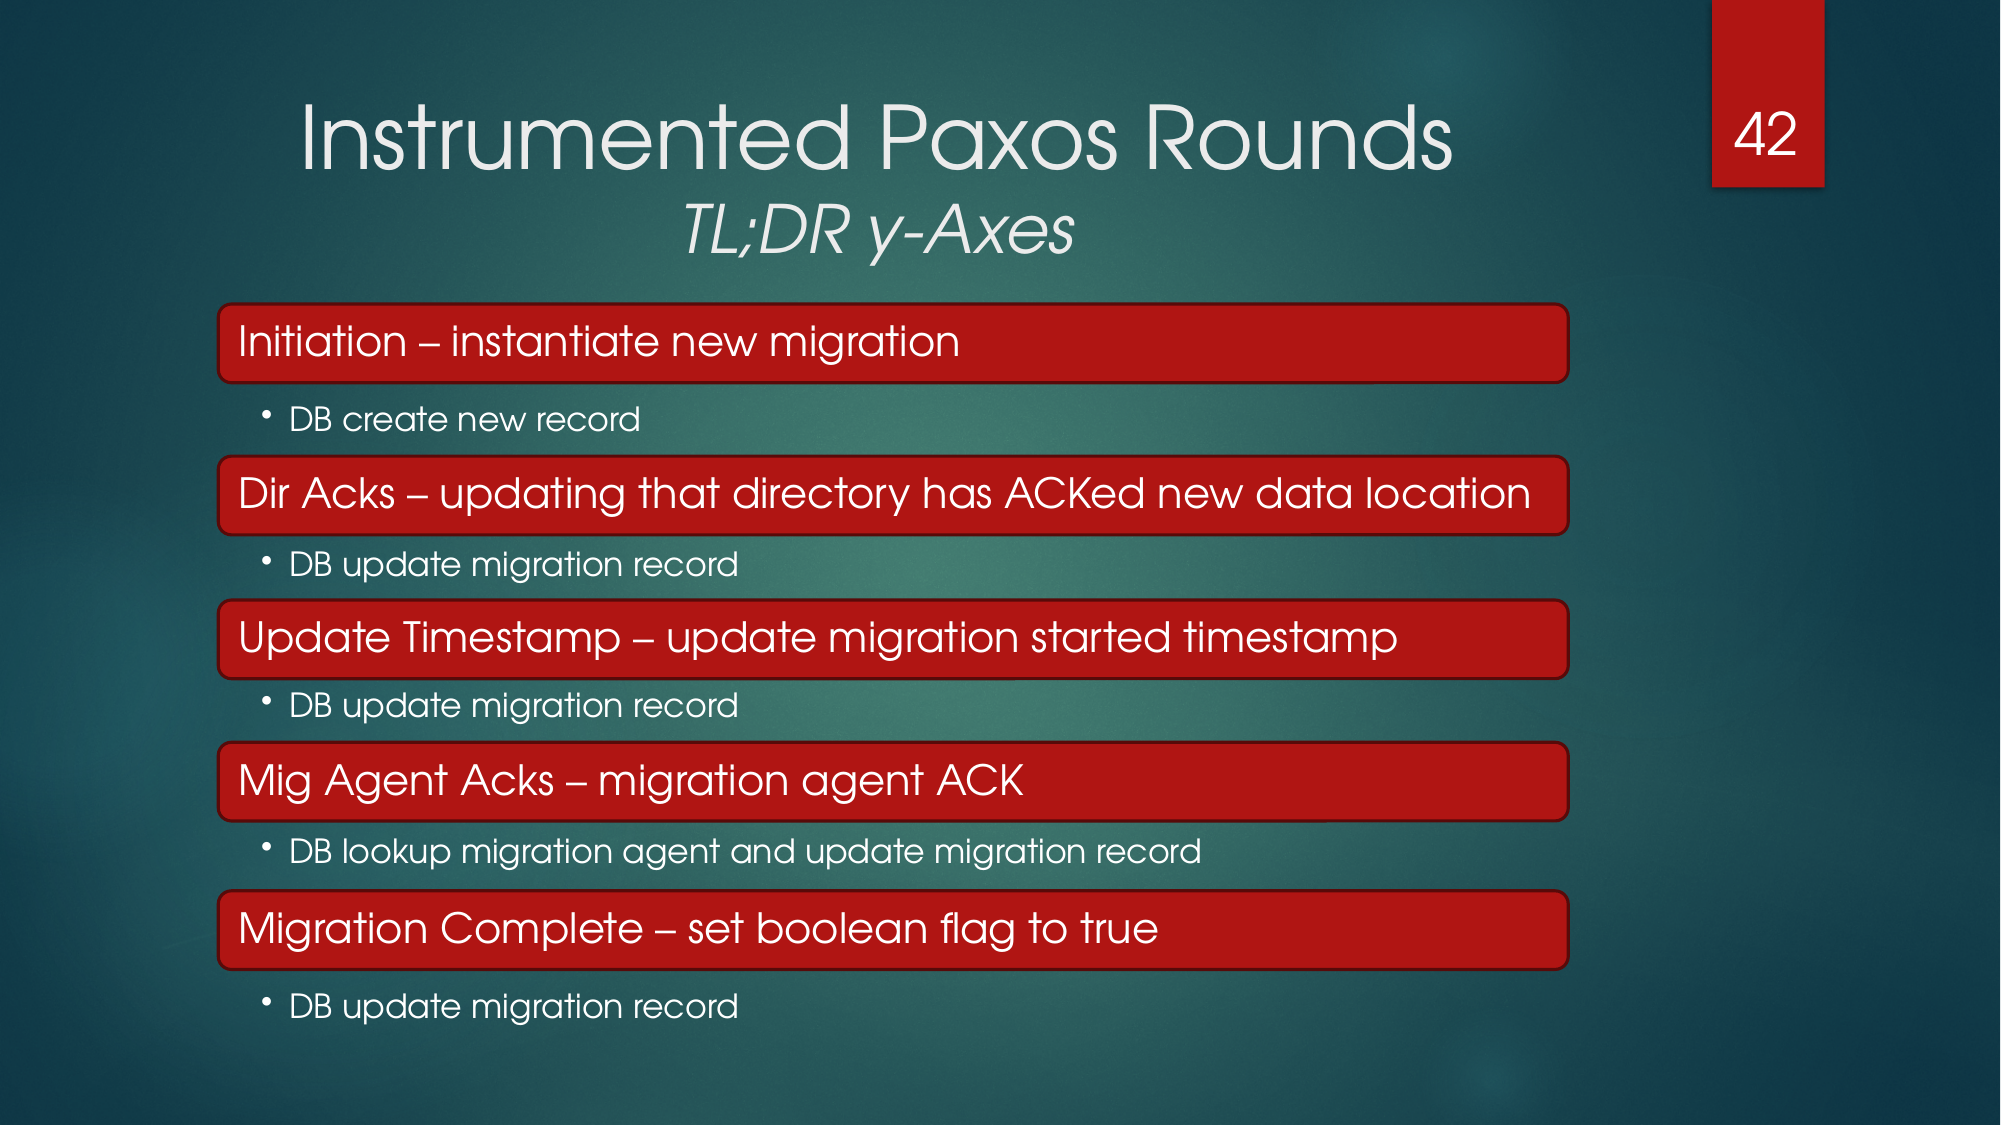

42
# Instrumented Paxos Rounds TL;DR y-Axes
Initiation – instantiate new migration
DB create new record
Dir Acks – updating that directory has ACKed new data location
DB update migration record
Update Timestamp – update migration started timestamp
DB update migration record
Mig Agent Acks – migration agent ACK
DB lookup migration agent and update migration record
Migration Complete – set boolean flag to true
DB update migration record